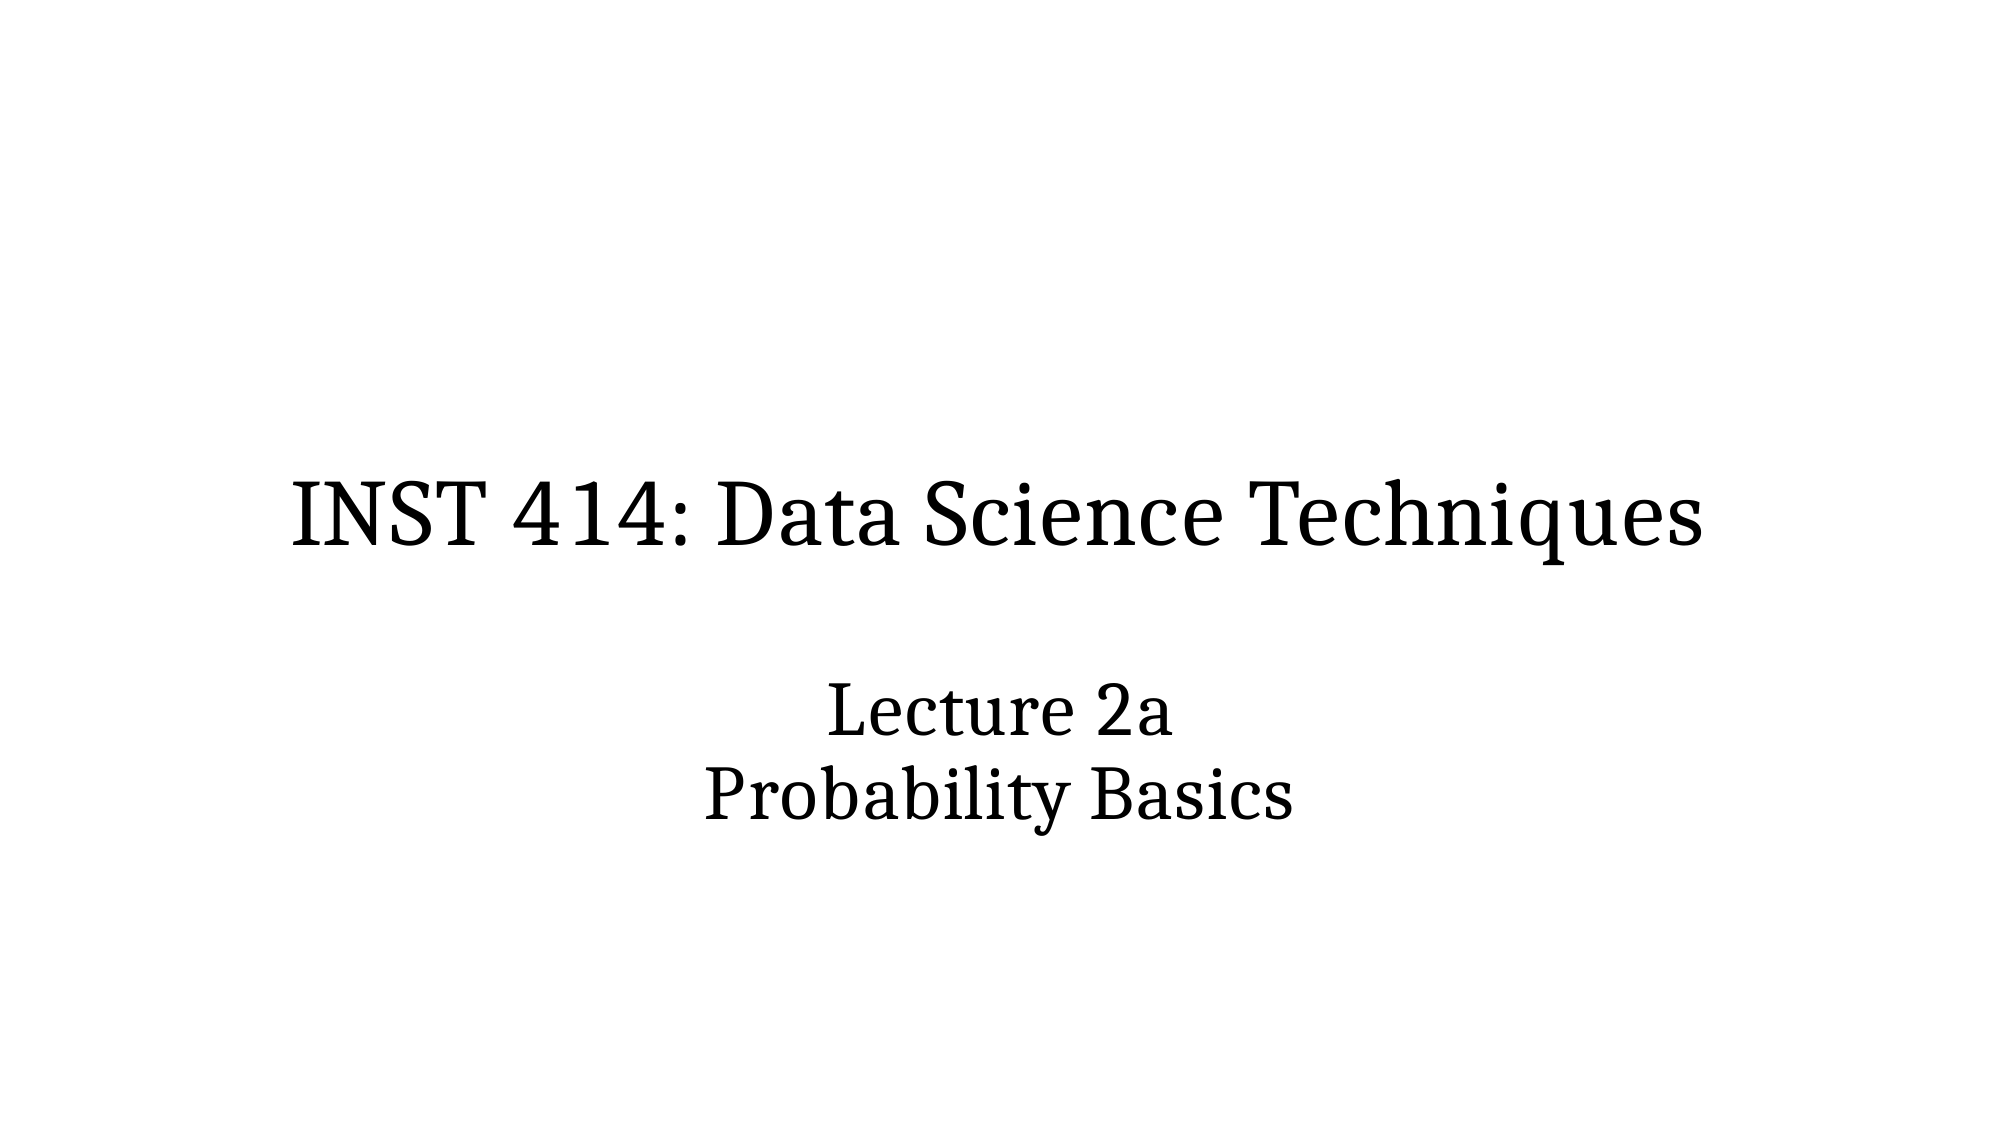

# INST 414: Data Science Techniques Lecture 2a Probability Basics